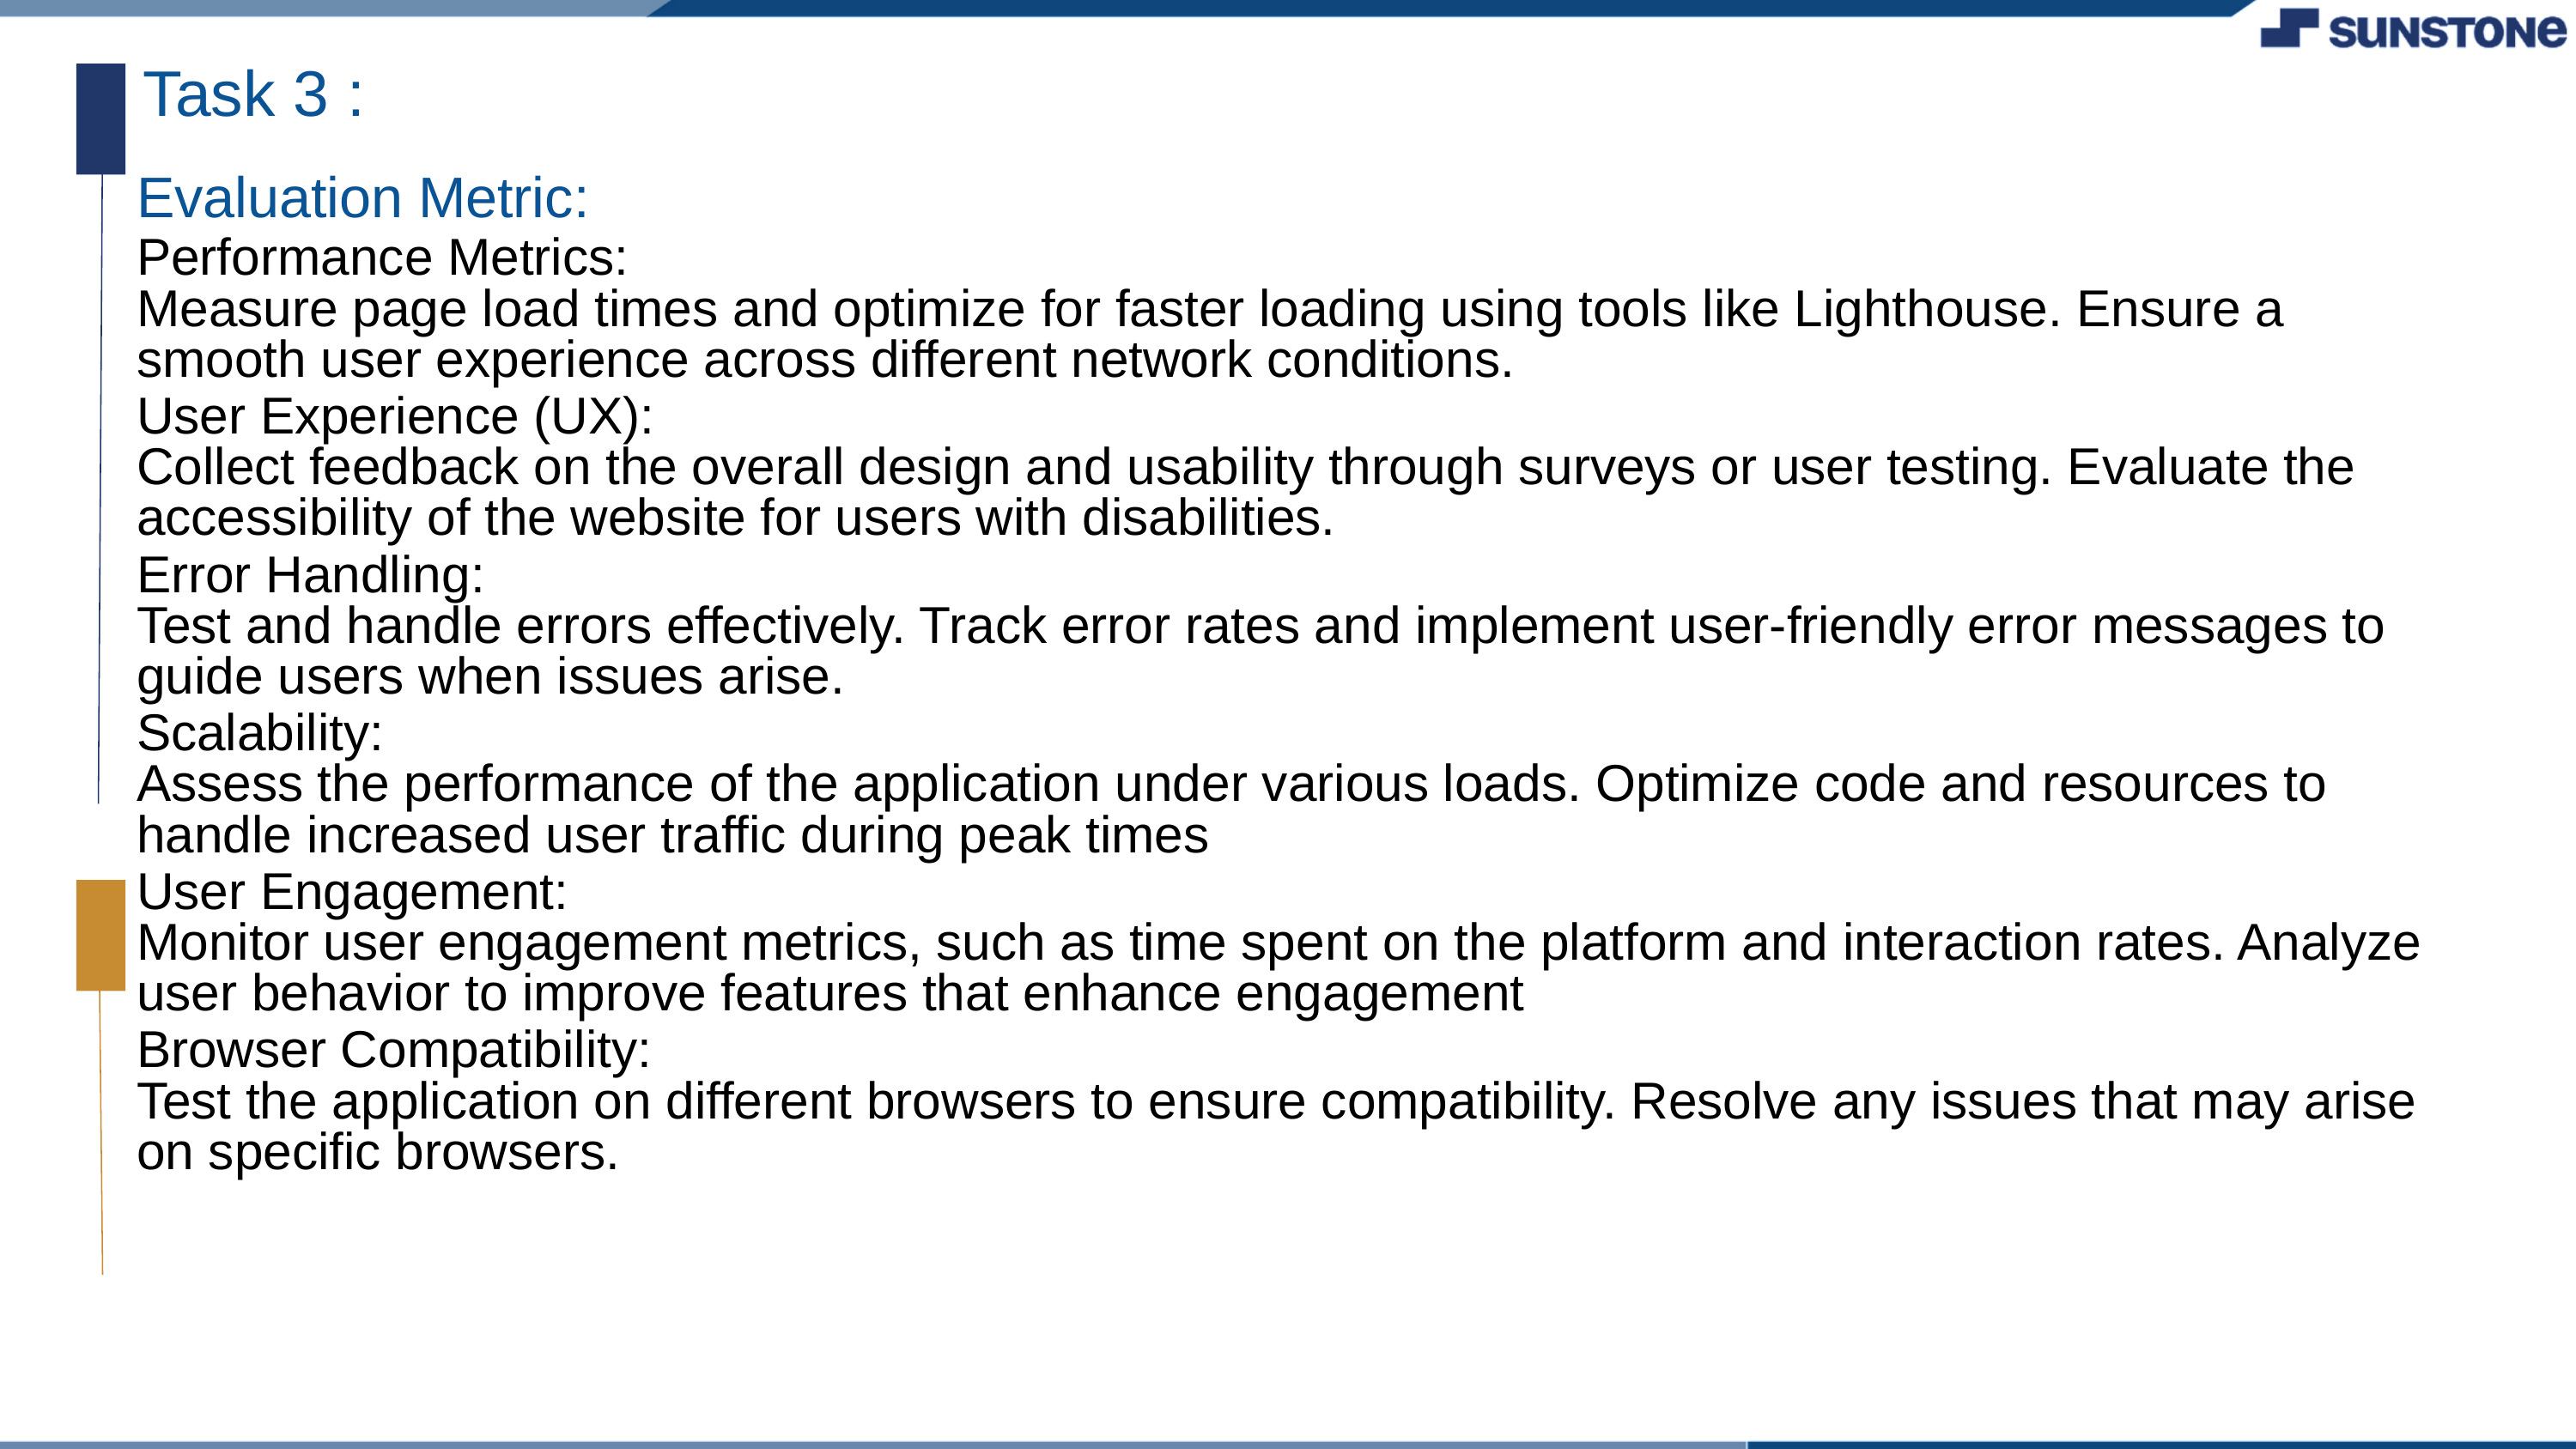

Task 3 :

Evaluation Metric:
Performance Metrics:
Measure page load times and optimize for faster loading using tools like Lighthouse. Ensure a  smooth user experience across different network conditions.
User Experience (UX):
Collect feedback on the overall design and usability through surveys or user testing. Evaluate the  accessibility of the website for users with disabilities.
Error Handling:
Test and handle errors effectively. Track error rates and implement user-friendly error messages to  guide users when issues arise.
Scalability:
Assess the performance of the application under various loads. Optimize code and resources to  handle increased user traffic during peak times
User Engagement:
Monitor user engagement metrics, such as time spent on the platform and interaction rates. Analyze  user behavior to improve features that enhance engagement
Browser Compatibility:
Test the application on different browsers to ensure compatibility. Resolve any issues that may arise  on specific browsers.